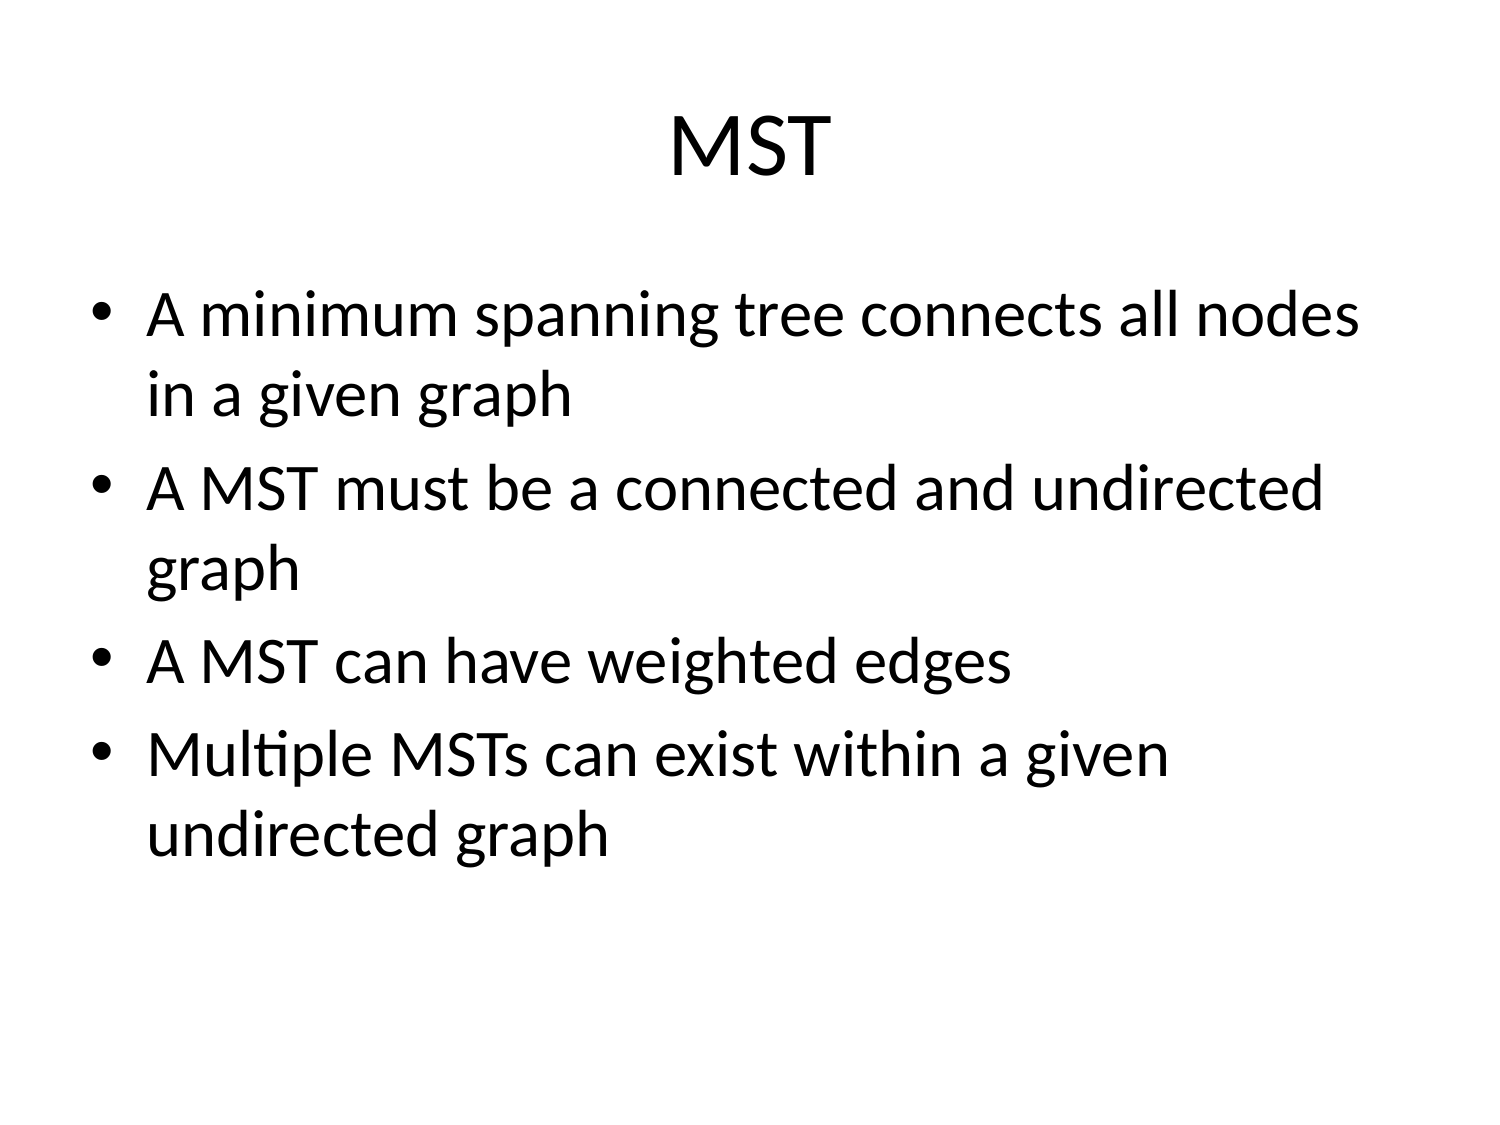

# MST
A minimum spanning tree connects all nodes in a given graph
A MST must be a connected and undirected graph
A MST can have weighted edges
Multiple MSTs can exist within a given undirected graph